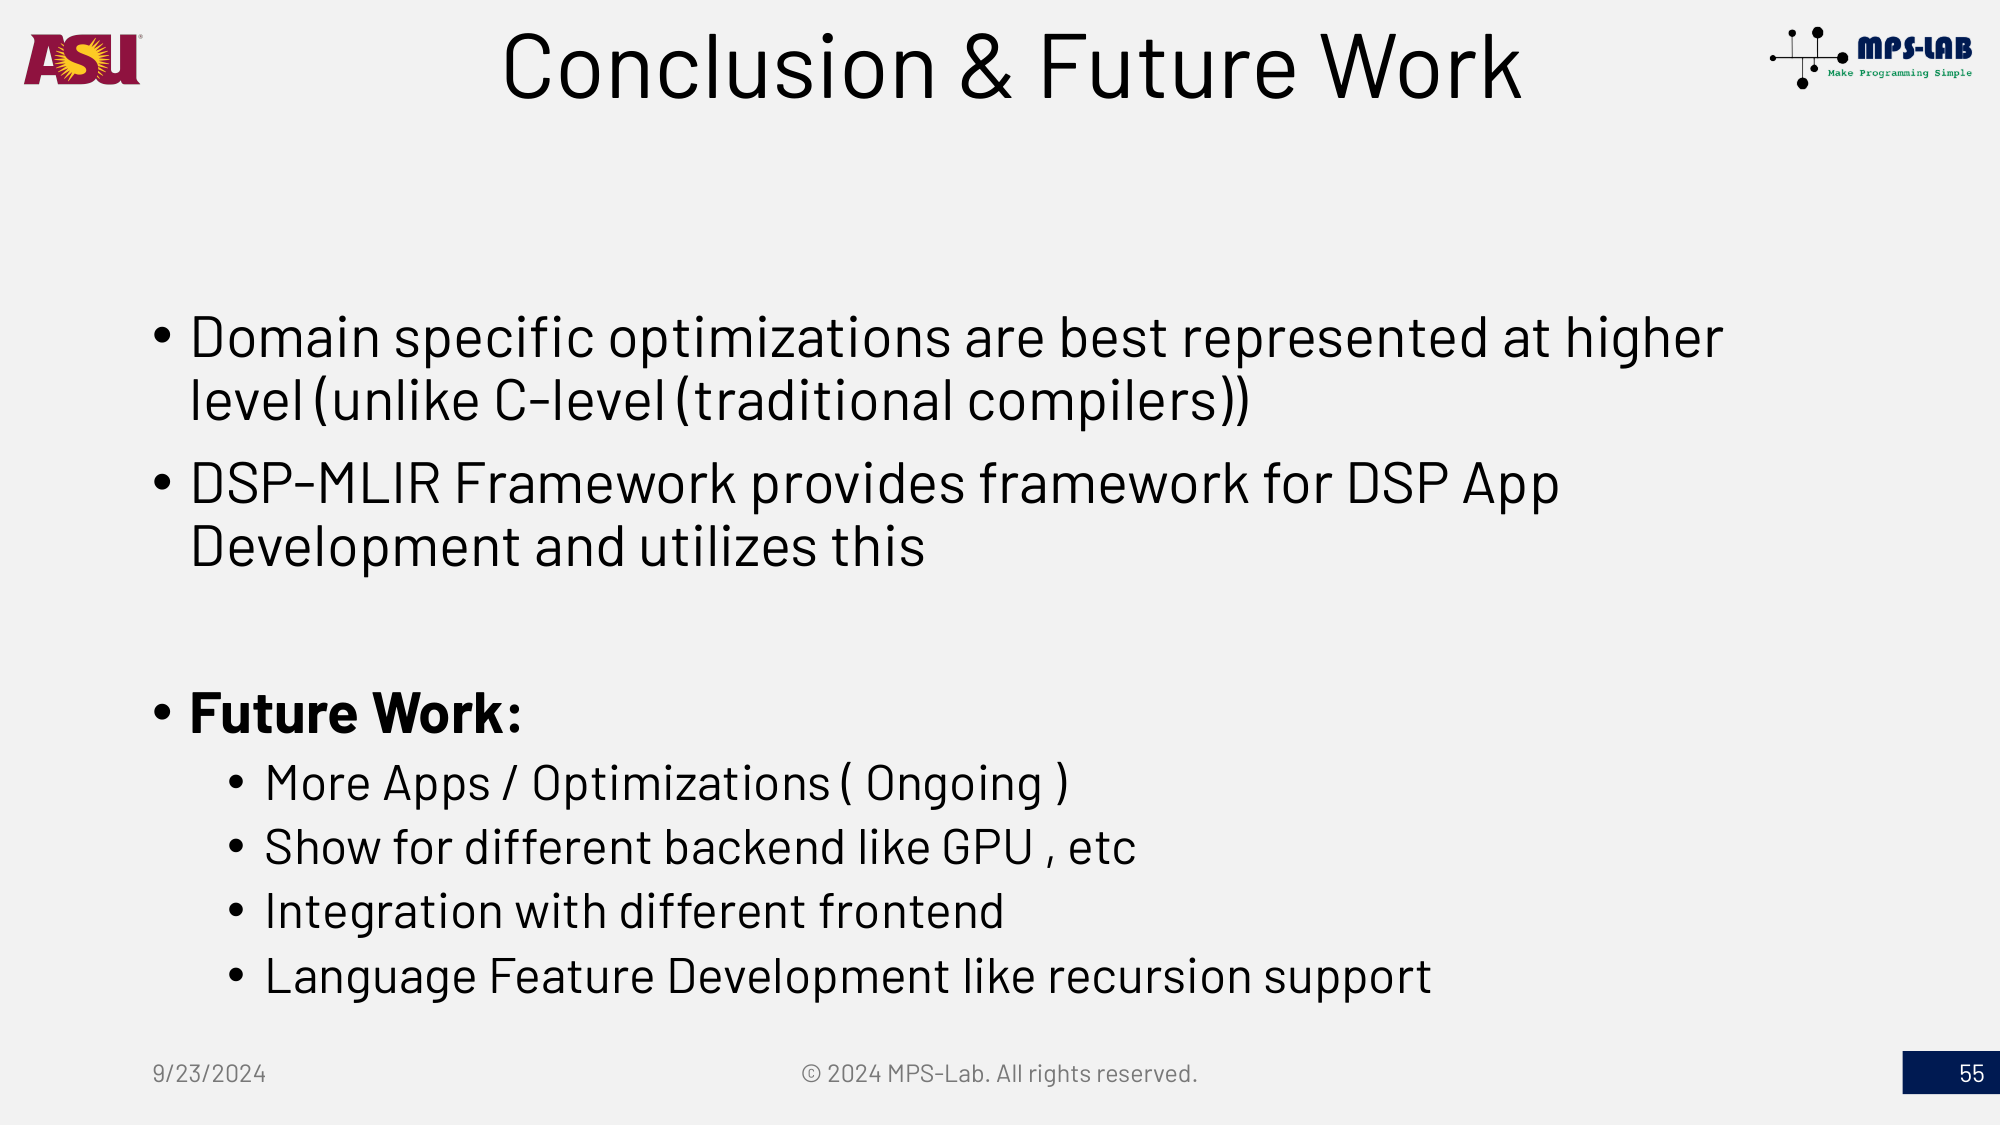

# Conclusion & Future Work
Domain specific optimizations are best represented at higher level (unlike C-level (traditional compilers))
DSP-MLIR Framework provides framework for DSP App Development​ and utilizes this

Future Work:
More Apps / Optimizations ( Ongoing )
Show for different backend like GPU , etc
Integration with different frontend
Language Feature Development like recursion support

9/23/2024
© 2024 MPS-Lab. All rights reserved.
55